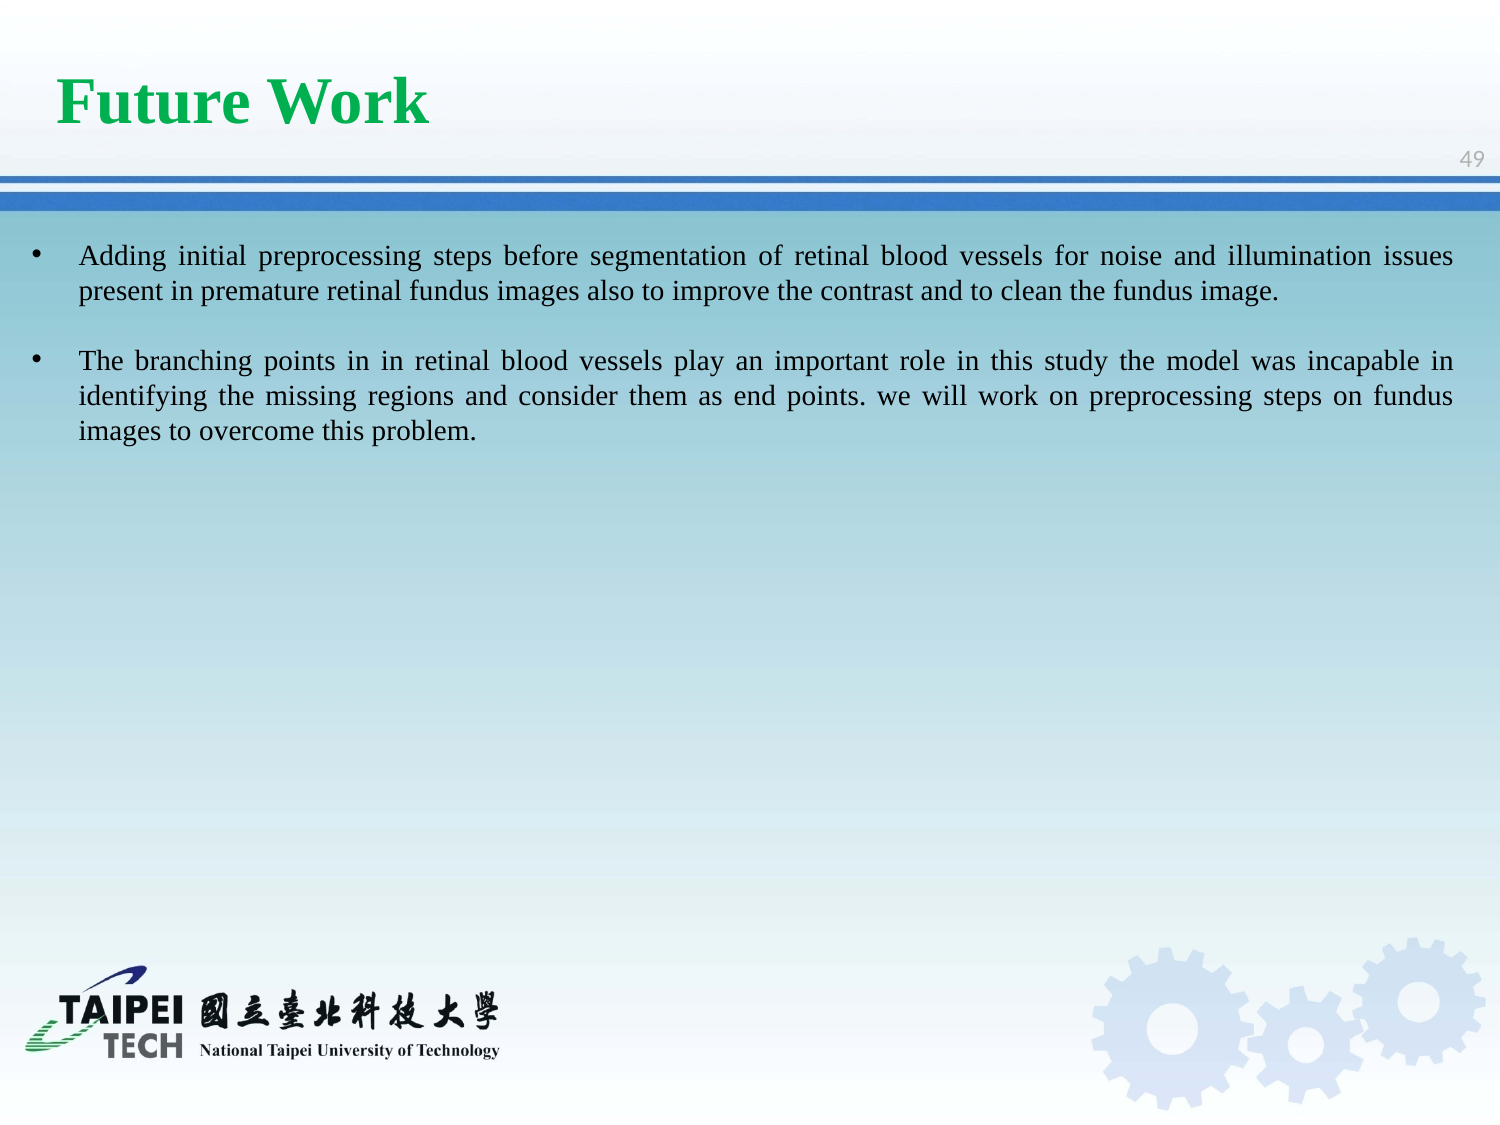

Future Work
49
Adding initial preprocessing steps before segmentation of retinal blood vessels for noise and illumination issues present in premature retinal fundus images also to improve the contrast and to clean the fundus image.

The branching points in in retinal blood vessels play an important role in this study the model was incapable in identifying the missing regions and consider them as end points. we will work on preprocessing steps on fundus images to overcome this problem.